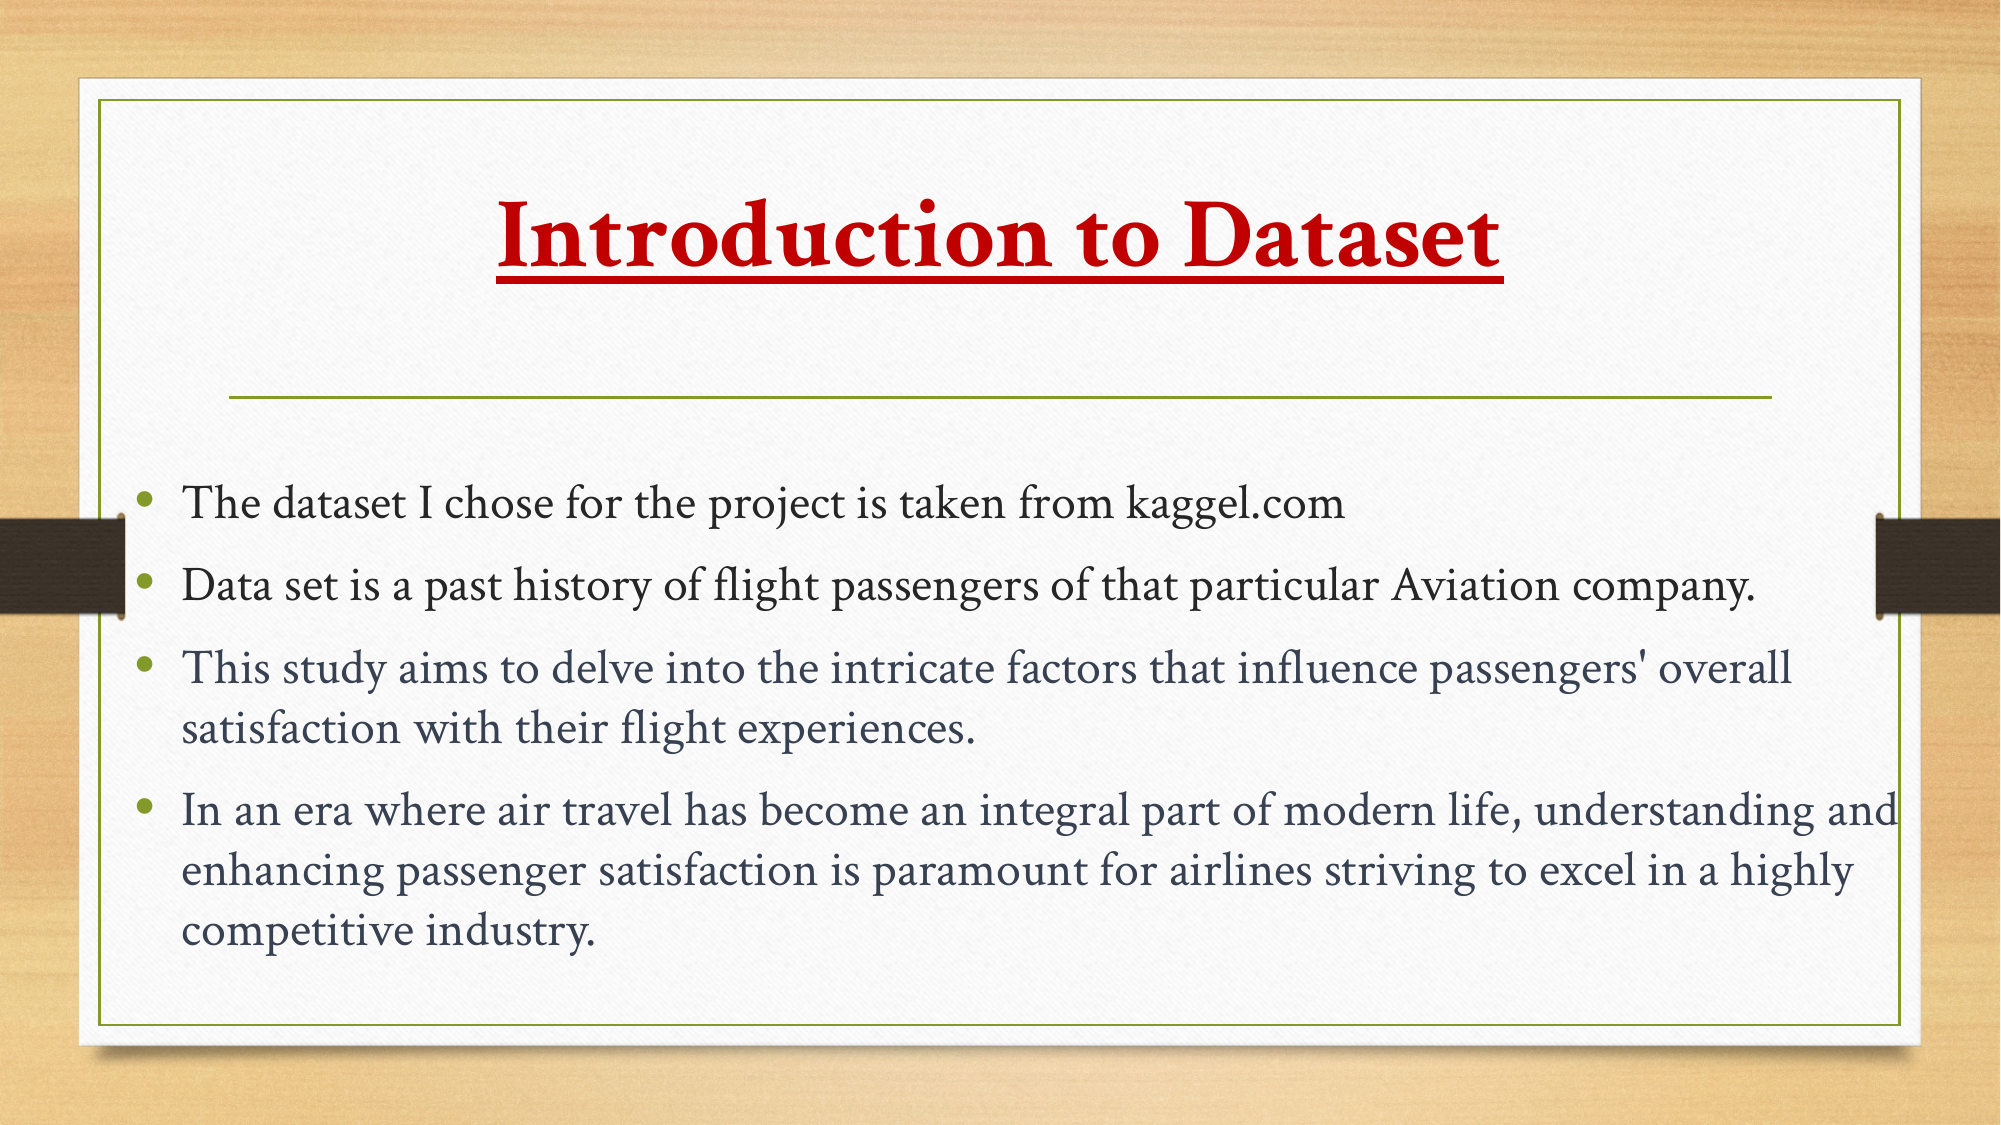

# Introduction to Dataset
The dataset I chose for the project is taken from kaggel.com
Data set is a past history of flight passengers of that particular Aviation company.
This study aims to delve into the intricate factors that influence passengers' overall satisfaction with their flight experiences.
In an era where air travel has become an integral part of modern life, understanding and enhancing passenger satisfaction is paramount for airlines striving to excel in a highly competitive industry.